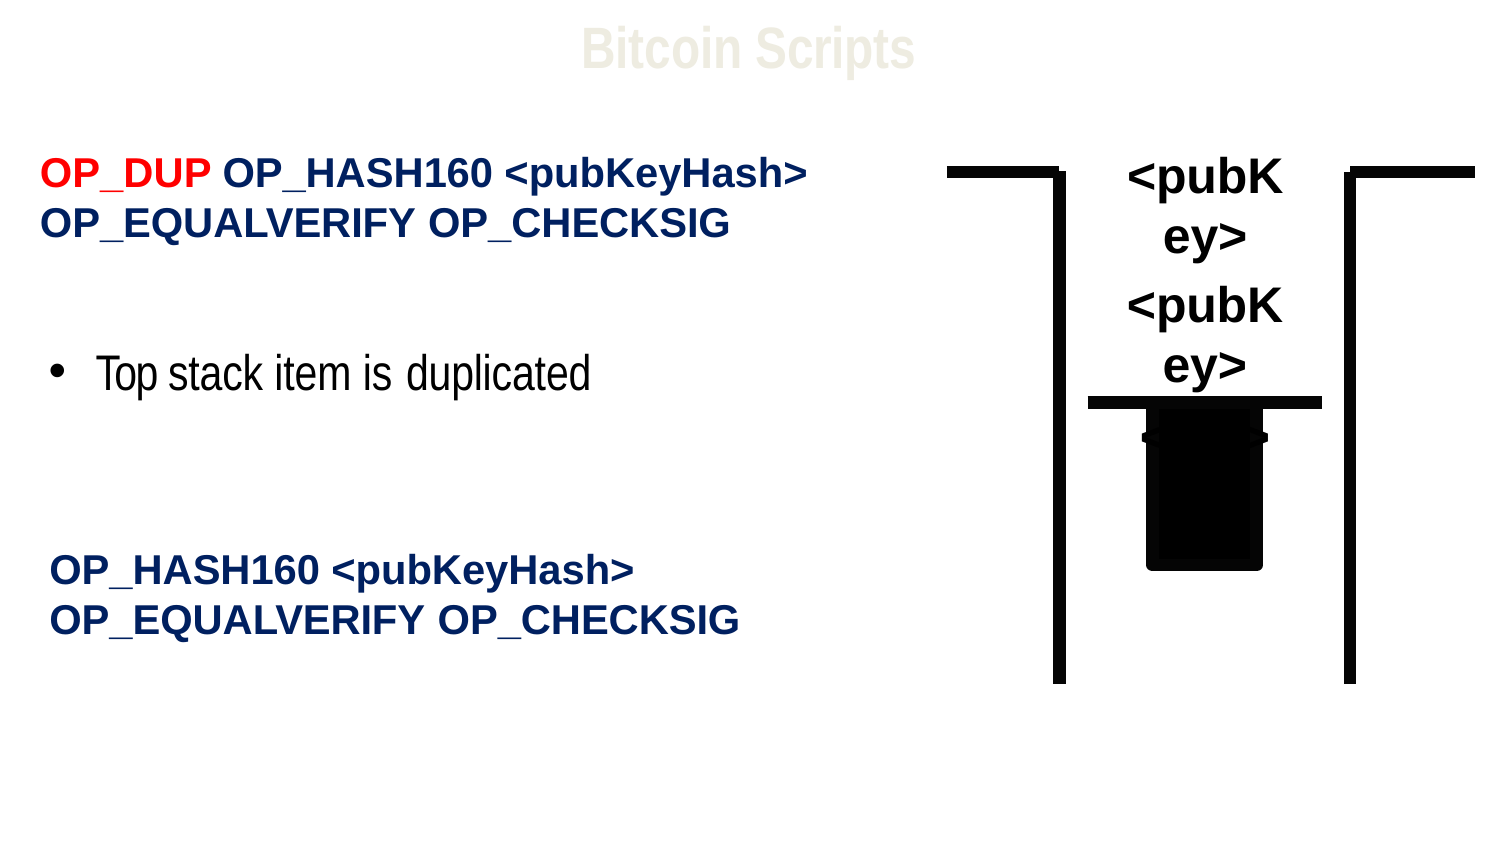

# Bitcoin Scripts
<pubKey>
<pubKey>
<sig>
OP_DUP OP_HASH160 <pubKeyHash> OP_EQUALVERIFY OP_CHECKSIG

Top stack item is duplicated

OP_HASH160 <pubKeyHash> OP_EQUALVERIFY OP_CHECKSIG